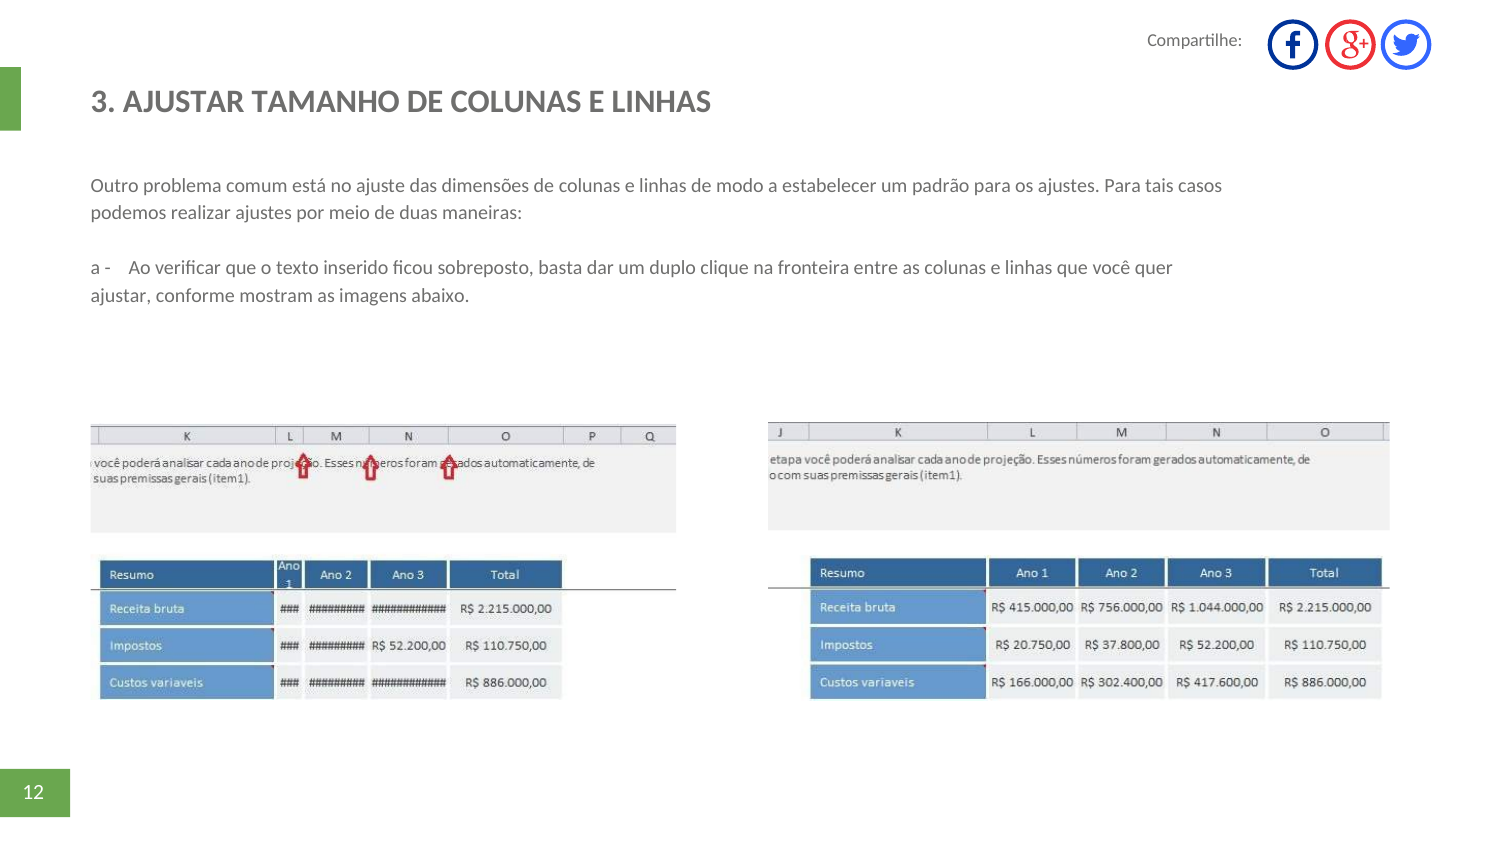

Compartilhe:

3. AJUSTAR TAMANHO DE COLUNAS E LINHAS
Outro problema comum está no ajuste das dimensões de colunas e linhas de modo a estabelecer um padrão para os ajustes. Para tais casos
podemos realizar ajustes por meio de duas maneiras:
a -    Ao veriﬁcar que o texto inserido ﬁcou sobreposto, basta dar um duplo clique na fronteira entre as colunas e linhas que você quer
ajustar, conforme mostram as imagens abaixo.

12